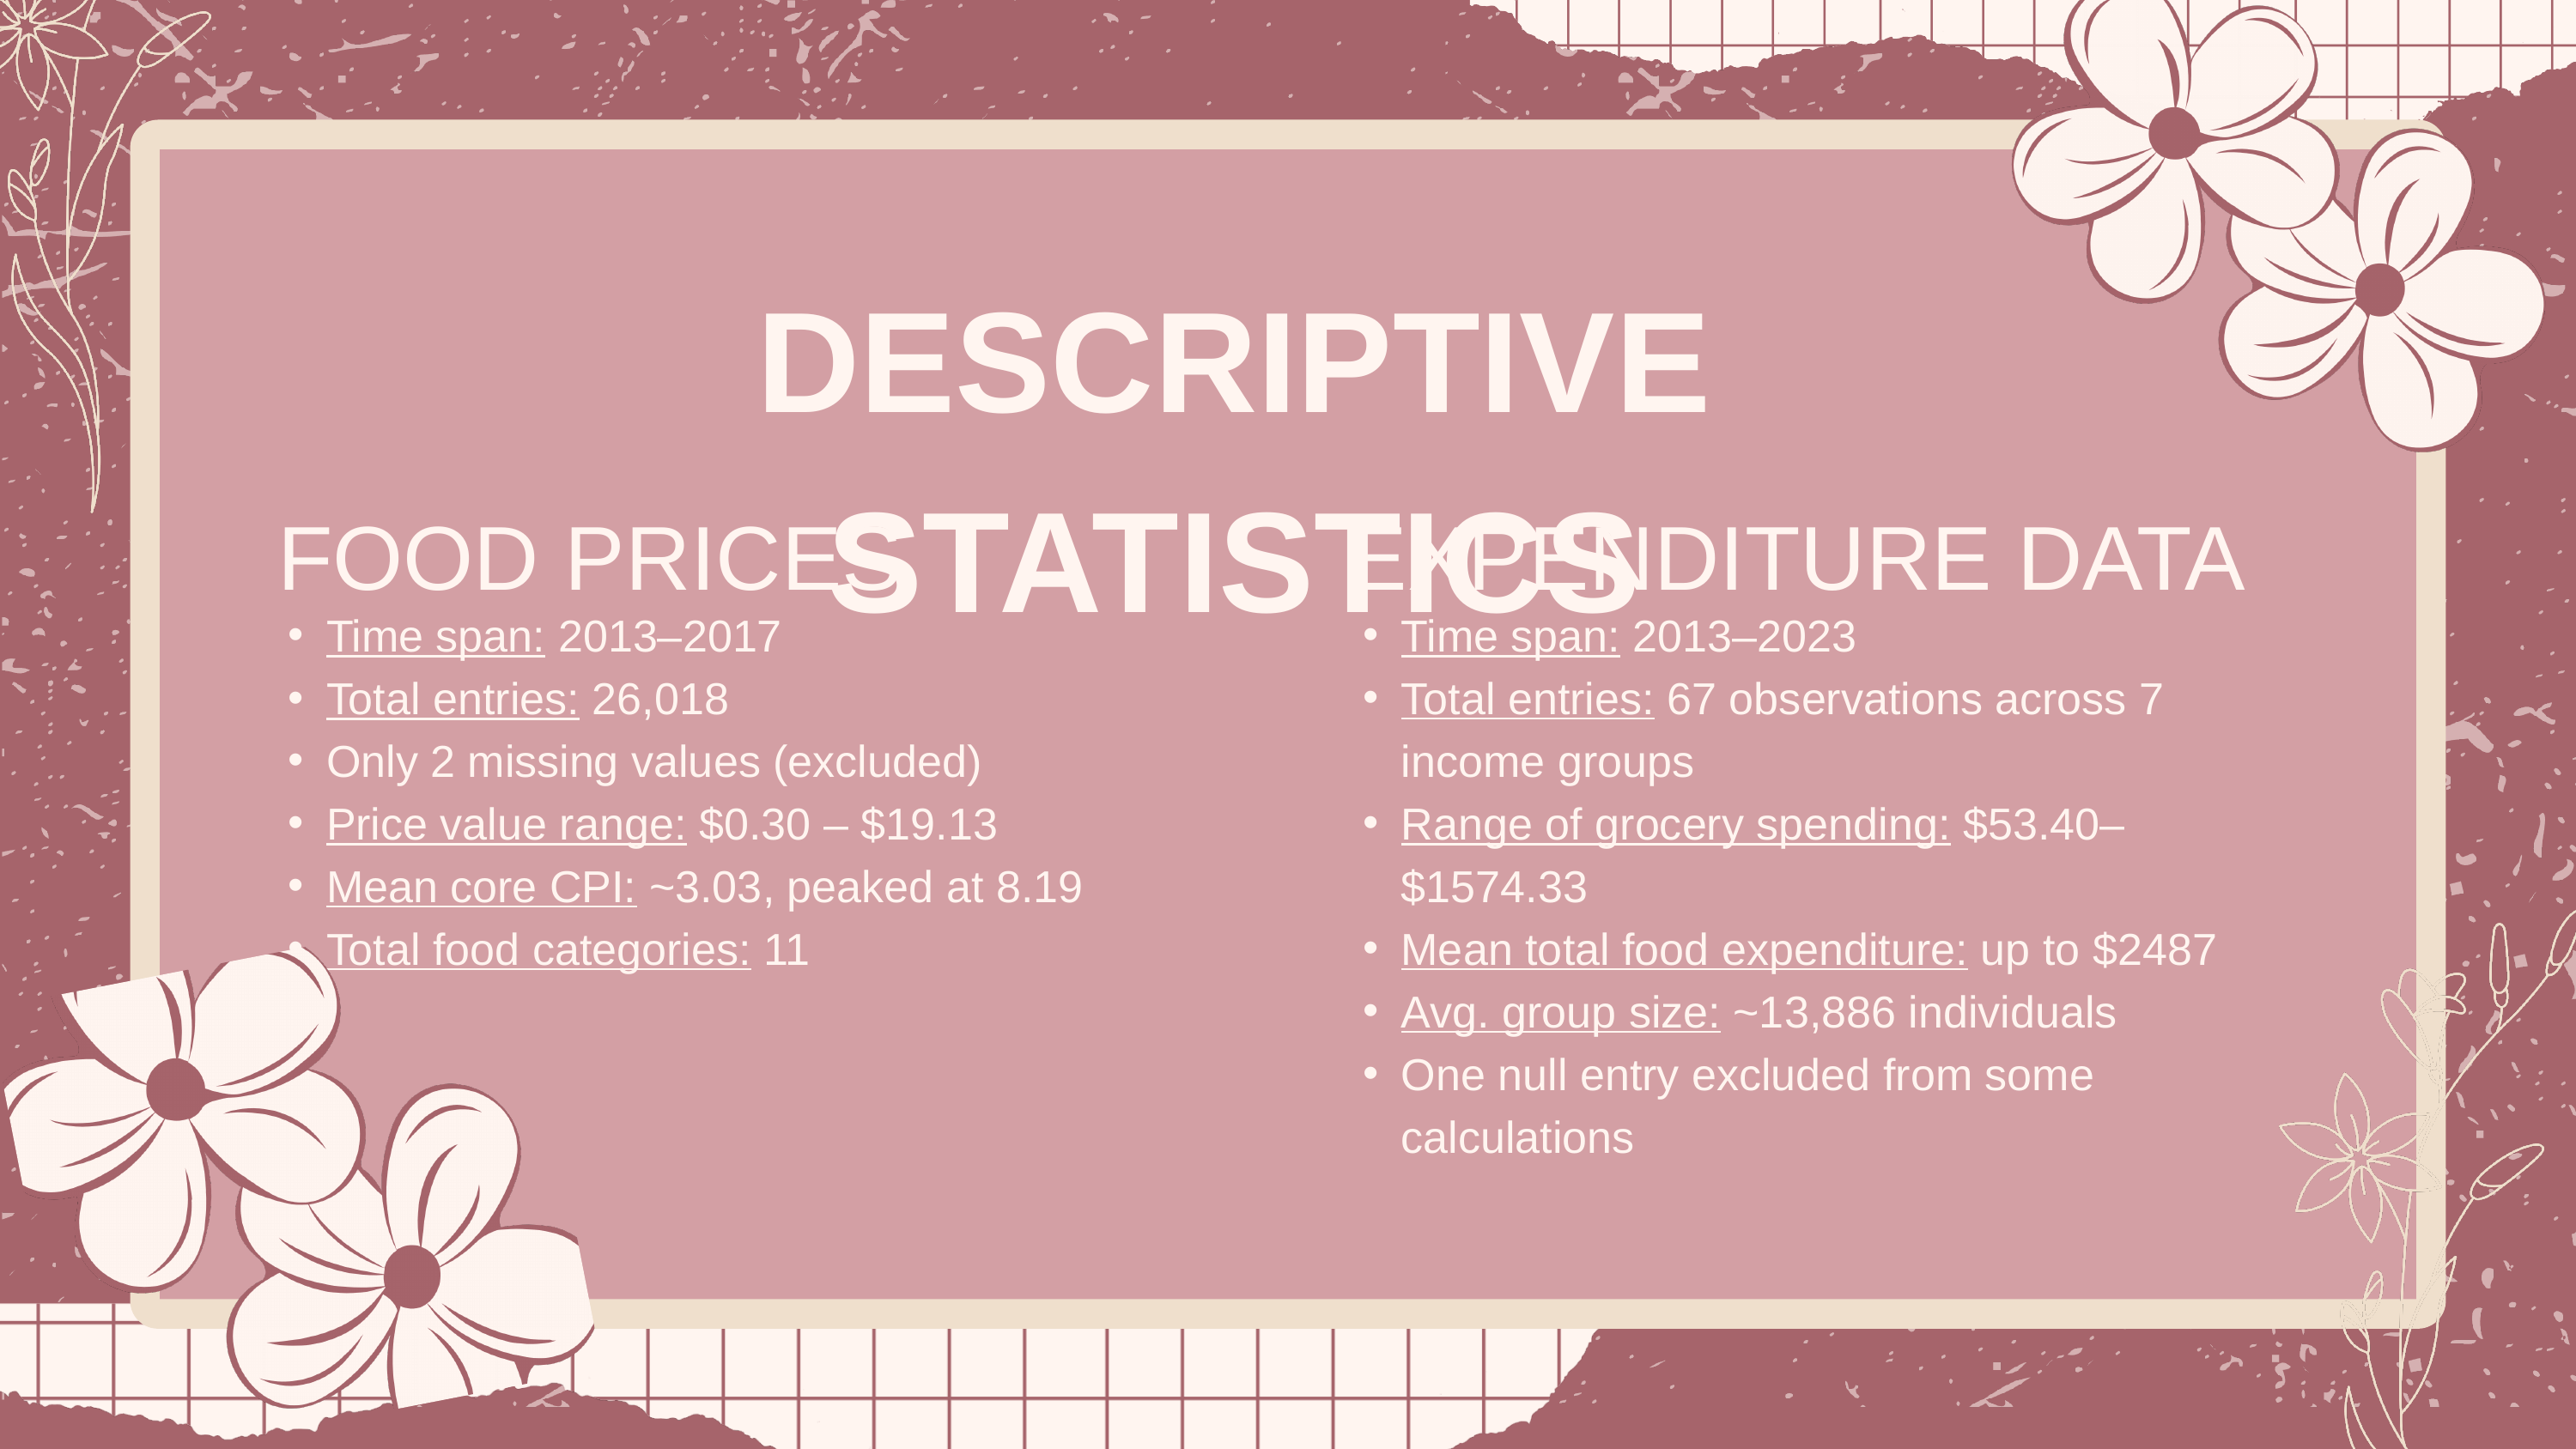

DESCRIPTIVE STATISTICS
FOOD PRICES
EXPENDITURE DATA
Time span: 2013–2017
Total entries: 26,018
Only 2 missing values (excluded)
Price value range: $0.30 – $19.13
Mean core CPI: ~3.03, peaked at 8.19
Total food categories: 11

Time span: 2013–2023
Total entries: 67 observations across 7 income groups
Range of grocery spending: $53.40– $1574.33
Mean total food expenditure: up to $2487
Avg. group size: ~13,886 individuals
One null entry excluded from some calculations